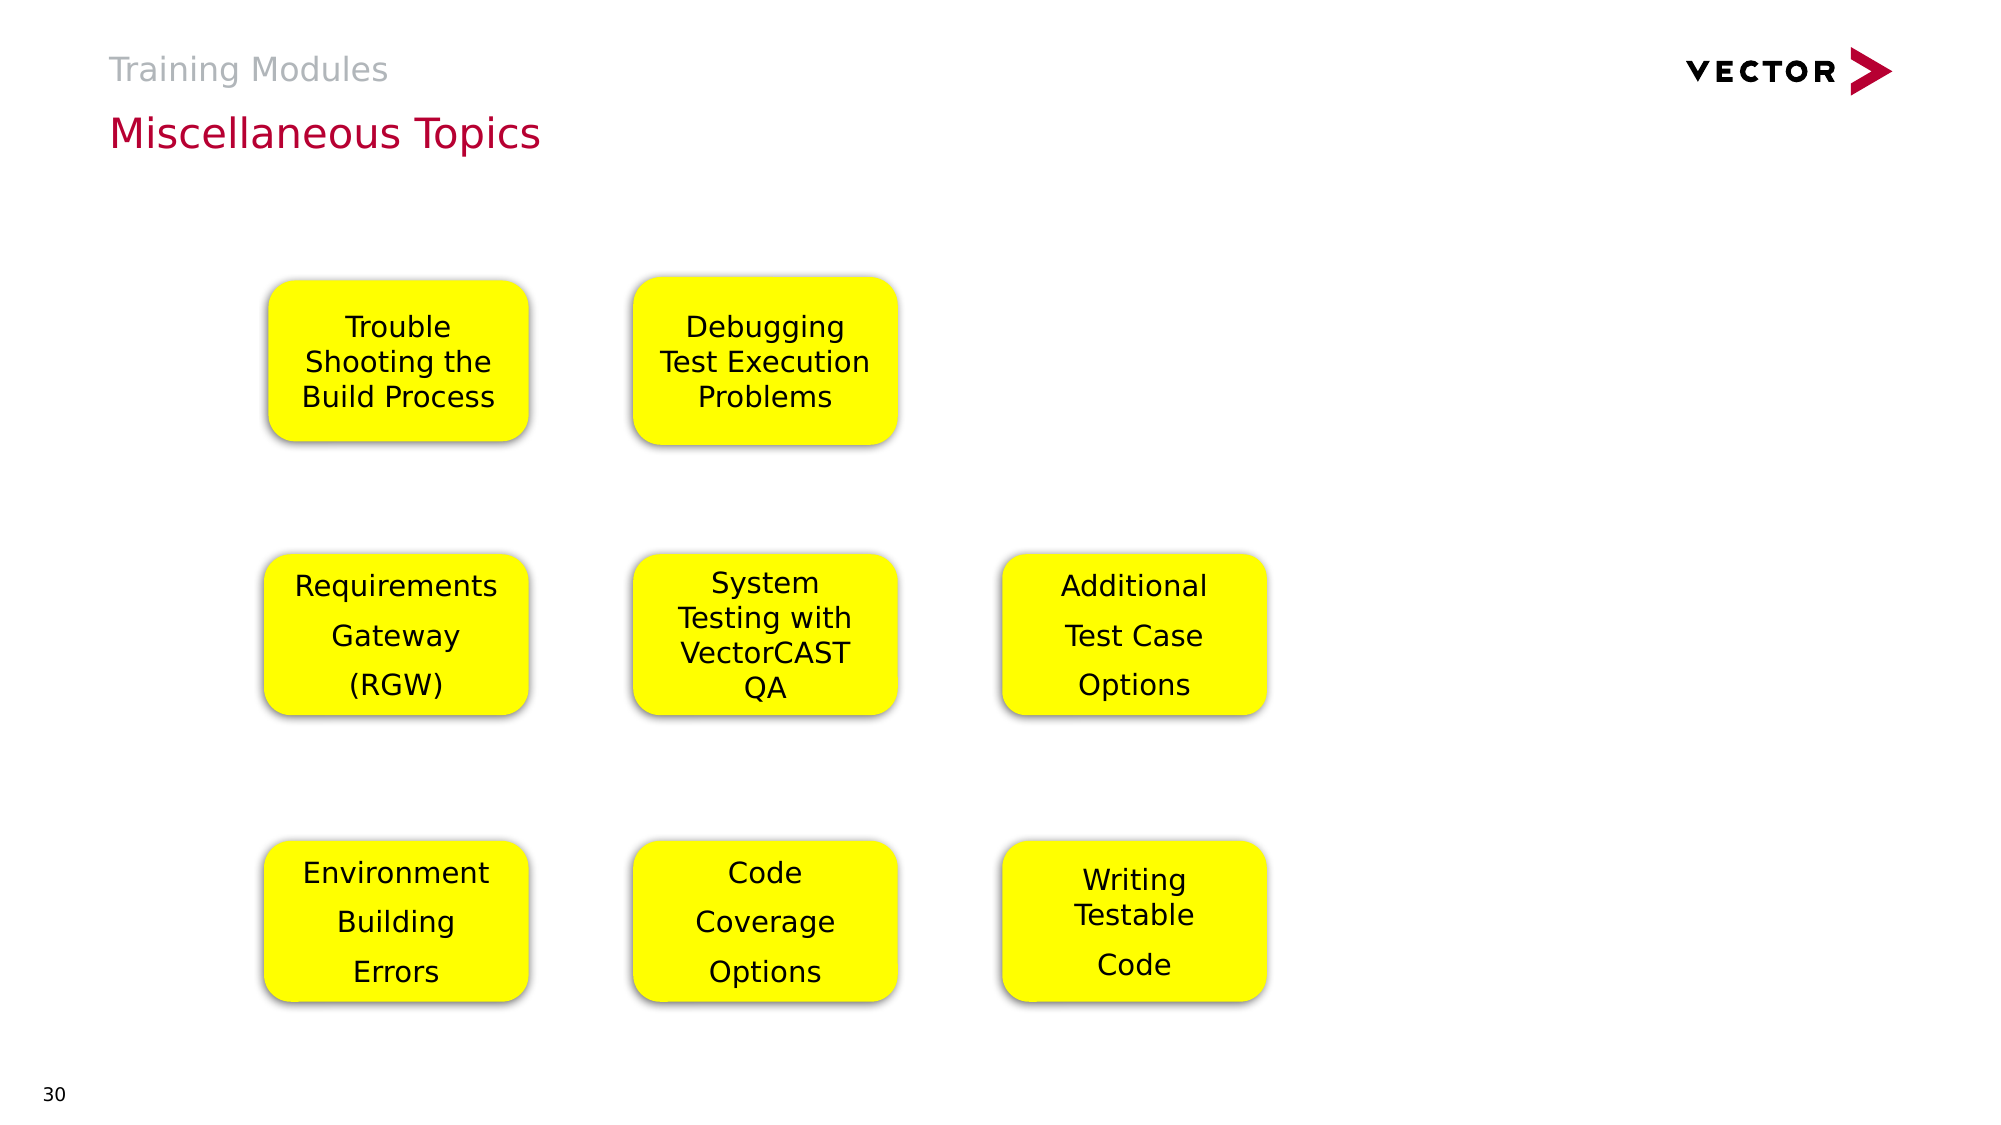

# Training Modules
Miscellaneous Topics
Debugging Test Execution Problems
Trouble Shooting the Build Process
Requirements
Gateway
(RGW)
System Testing with VectorCAST QA
Additional
Test Case
Options
Environment
Building
Errors
Code
Coverage
Options
Writing Testable
Code